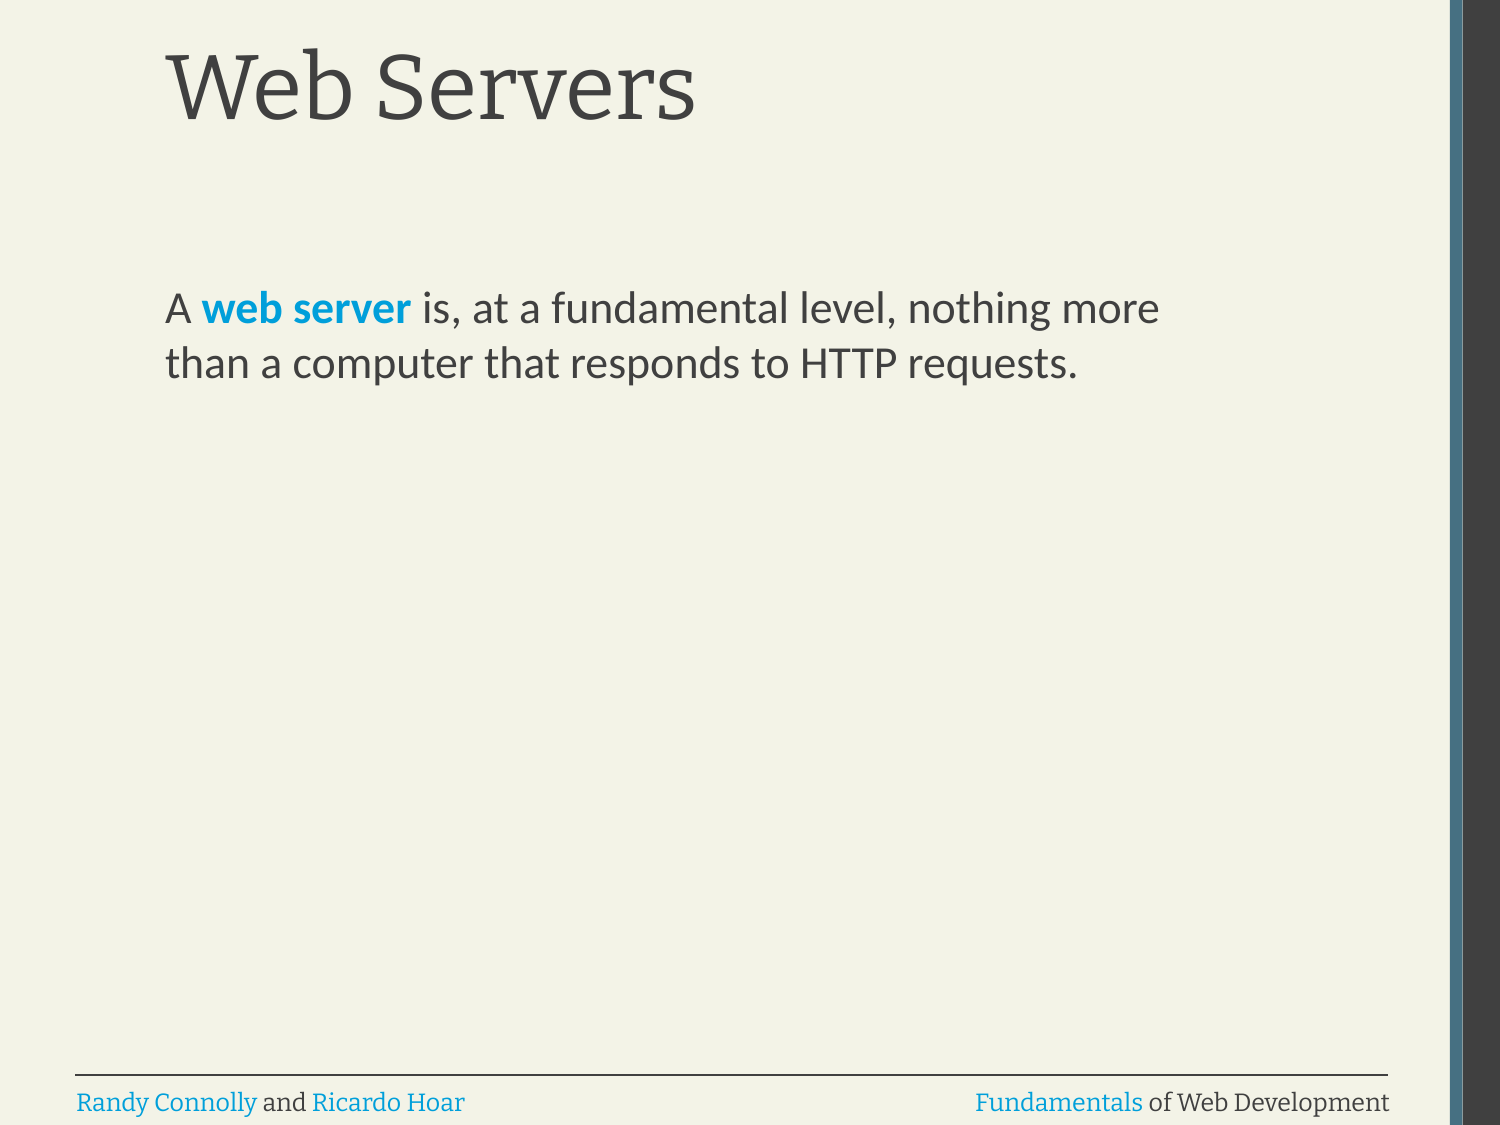

# Web Servers

A web server is, at a fundamental level, nothing more than a computer that responds to HTTP requests.